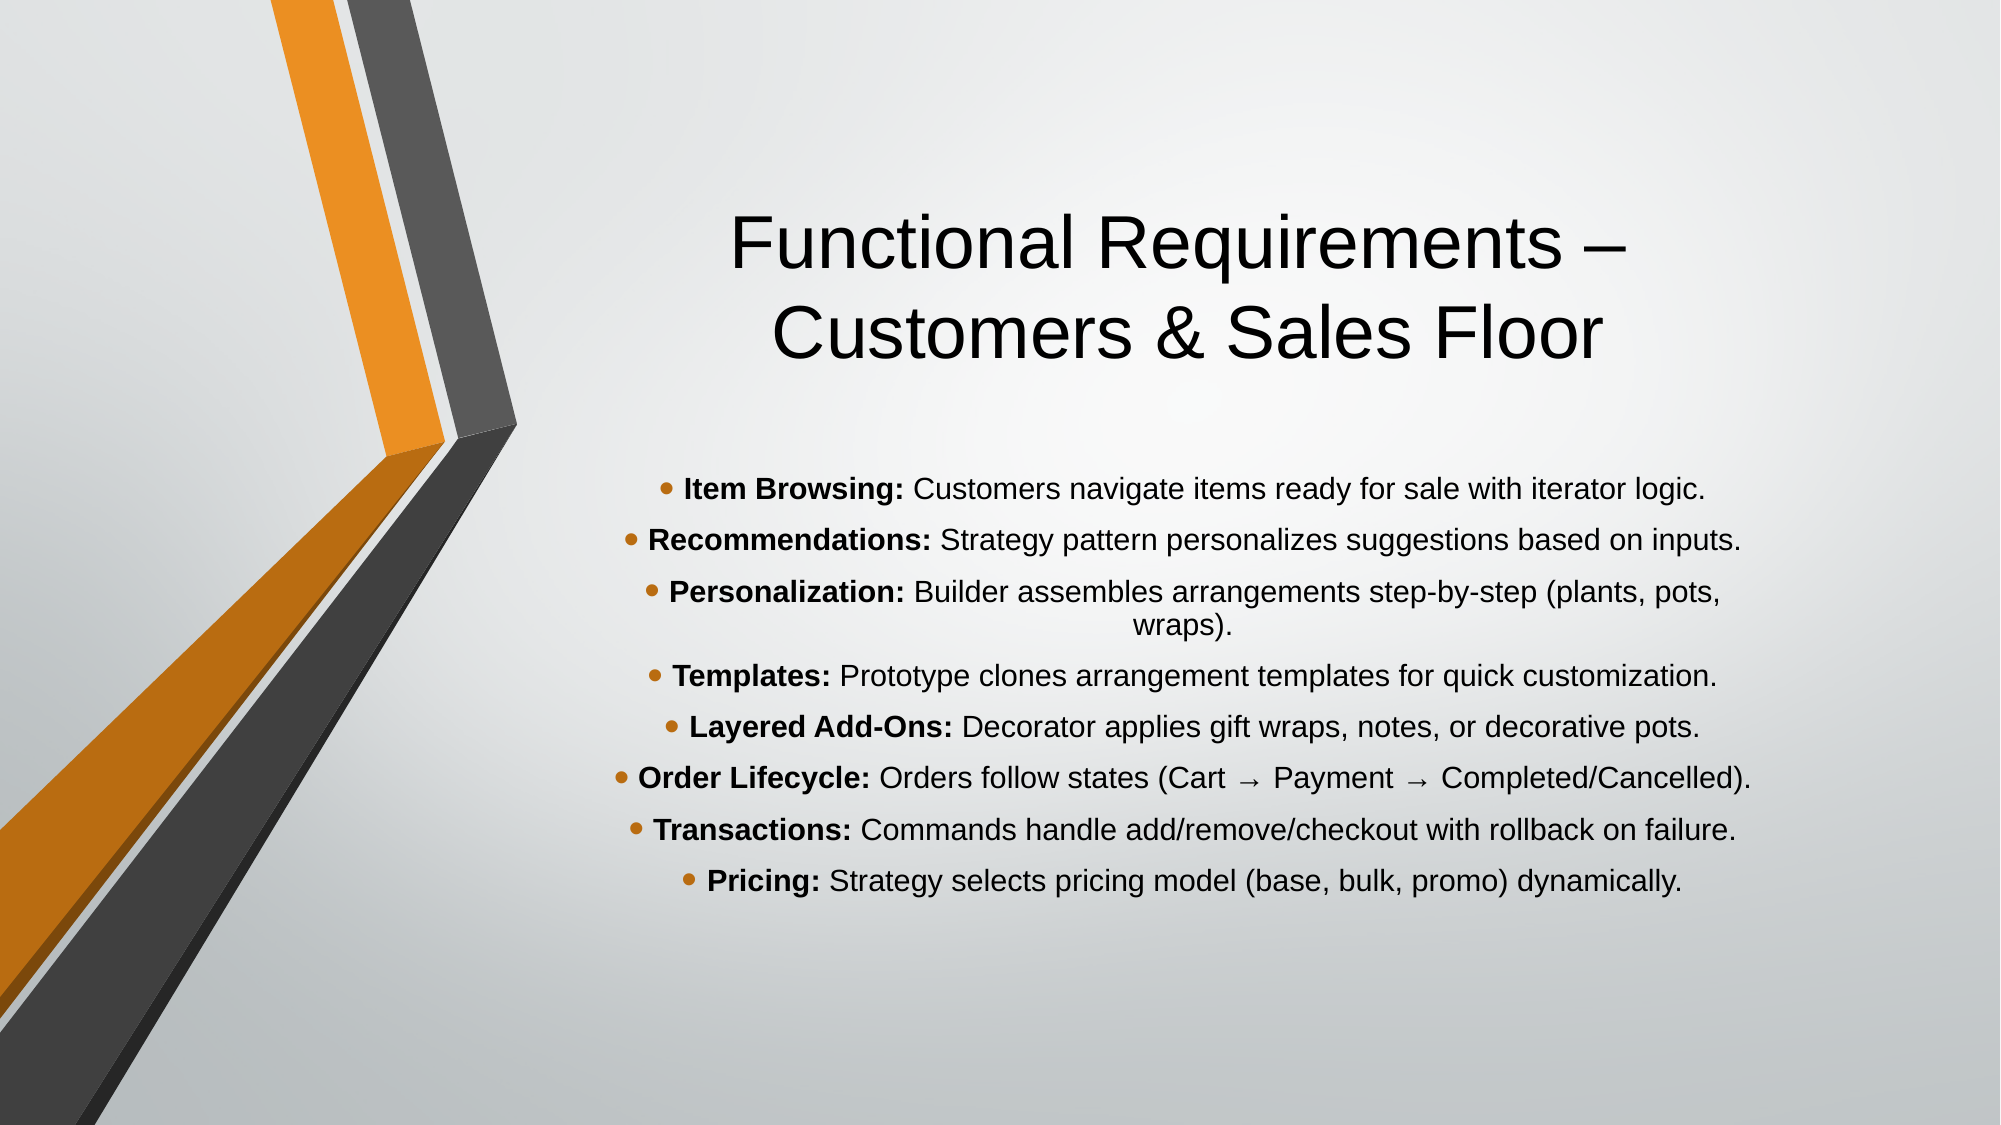

# Functional Requirements – Customers & Sales Floor

 Item Browsing: Customers navigate items ready for sale with iterator logic.
 Recommendations: Strategy pattern personalizes suggestions based on inputs.
 Personalization: Builder assembles arrangements step-by-step (plants, pots, wraps).
 Templates: Prototype clones arrangement templates for quick customization.
 Layered Add-Ons: Decorator applies gift wraps, notes, or decorative pots.
 Order Lifecycle: Orders follow states (Cart → Payment → Completed/Cancelled).
 Transactions: Commands handle add/remove/checkout with rollback on failure.
 Pricing: Strategy selects pricing model (base, bulk, promo) dynamically.